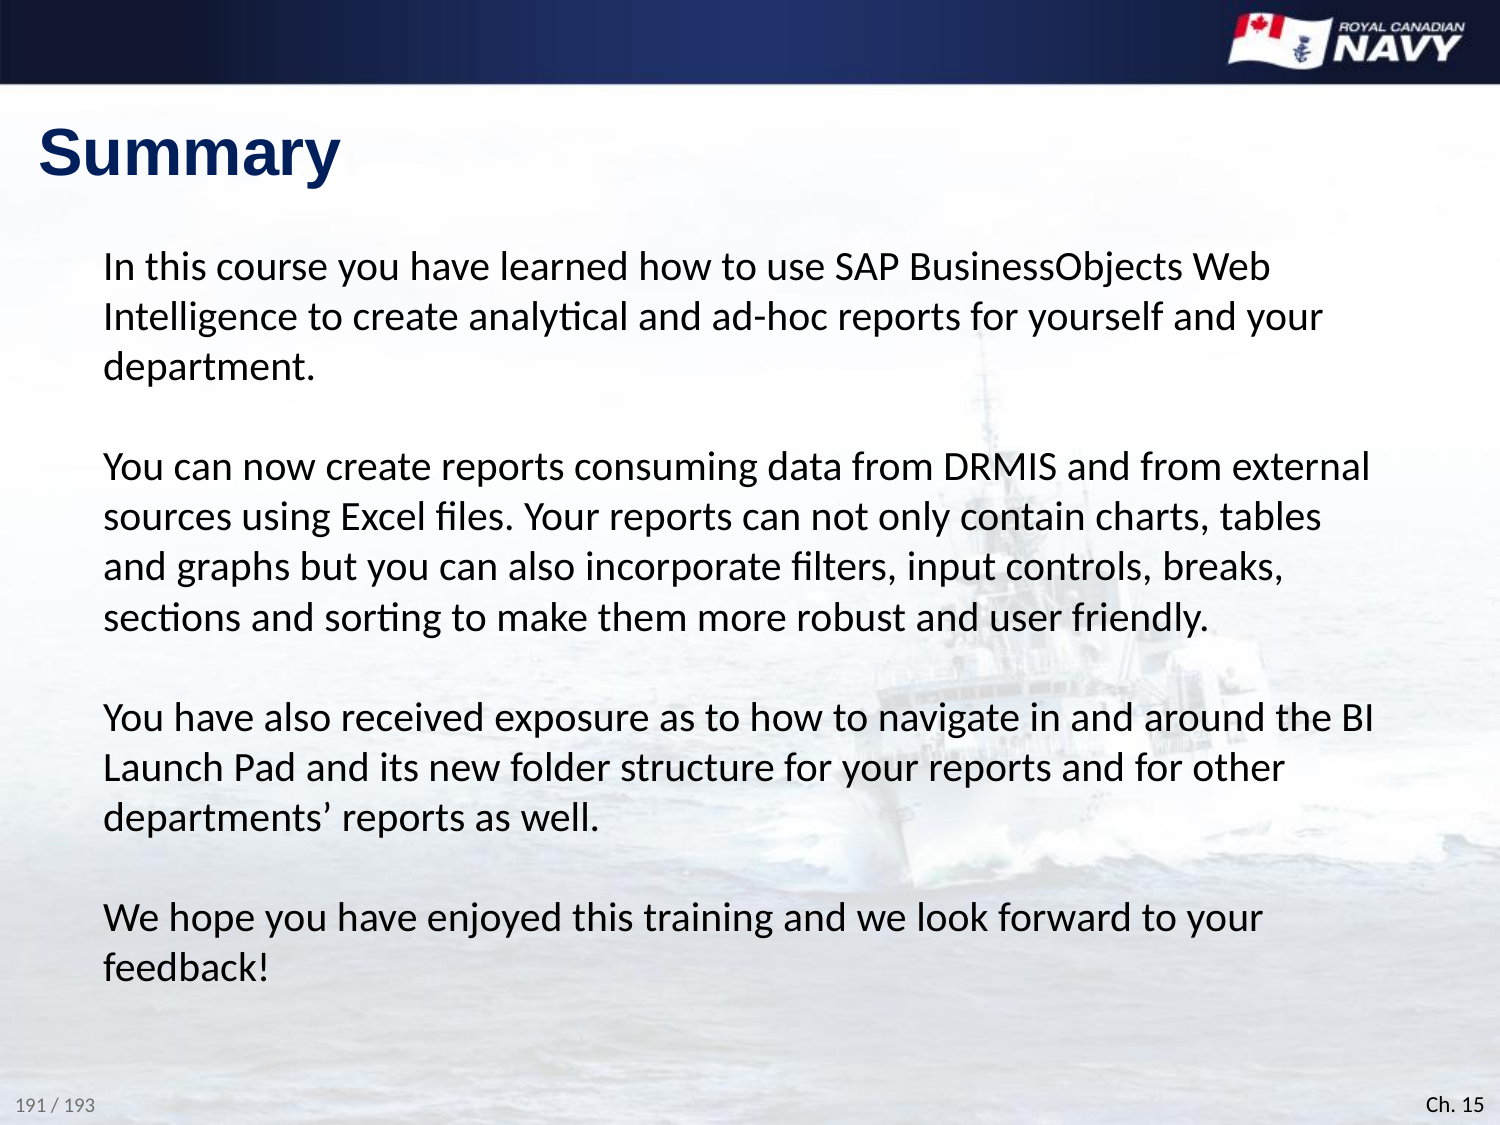

# Summary
In this course you have learned how to use SAP BusinessObjects Web Intelligence to create analytical and ad-hoc reports for yourself and your department.

You can now create reports consuming data from DRMIS and from external sources using Excel files. Your reports can not only contain charts, tables and graphs but you can also incorporate filters, input controls, breaks, sections and sorting to make them more robust and user friendly.

You have also received exposure as to how to navigate in and around the BI Launch Pad and its new folder structure for your reports and for other departments’ reports as well.

We hope you have enjoyed this training and we look forward to your feedback!
Ch. 15
191 / 193